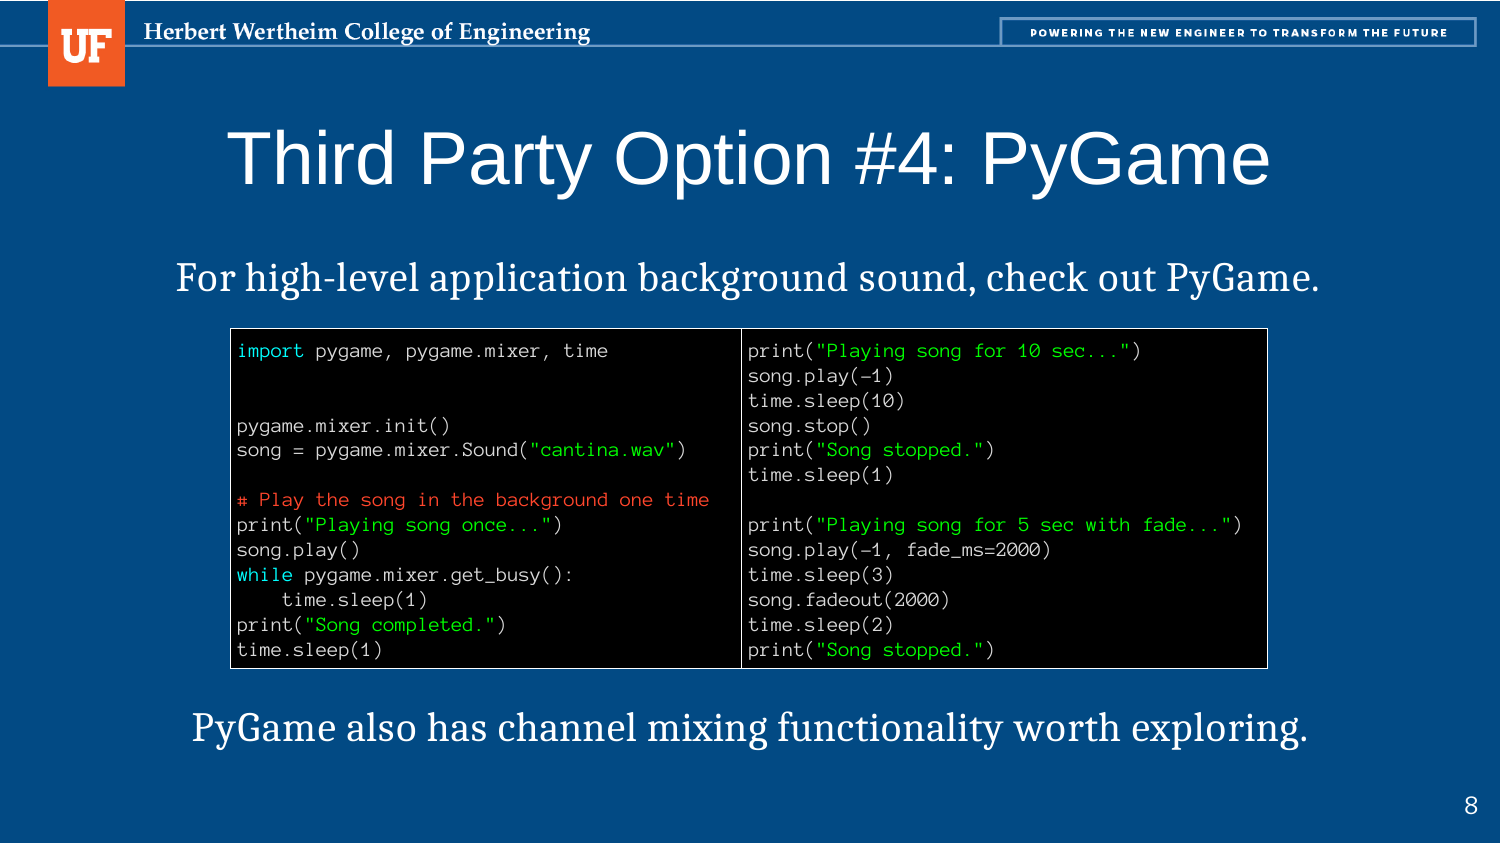

# Third Party Option #4: PyGame
For high-level application background sound, check out PyGame.
import pygame, pygame.mixer, time

pygame.mixer.init()
song = pygame.mixer.Sound("cantina.wav")

# Play the song in the background one time
print("Playing song once...")
song.play()
while pygame.mixer.get_busy():
    time.sleep(1)
print("Song completed.")
time.sleep(1)
print("Playing song for 10 sec...")
song.play(-1)
time.sleep(10)
song.stop()
print("Song stopped.")
time.sleep(1)

print("Playing song for 5 sec with fade...")
song.play(-1, fade_ms=2000)
time.sleep(3)
song.fadeout(2000)
time.sleep(2)
print("Song stopped.")
PyGame also has channel mixing functionality worth exploring.
8